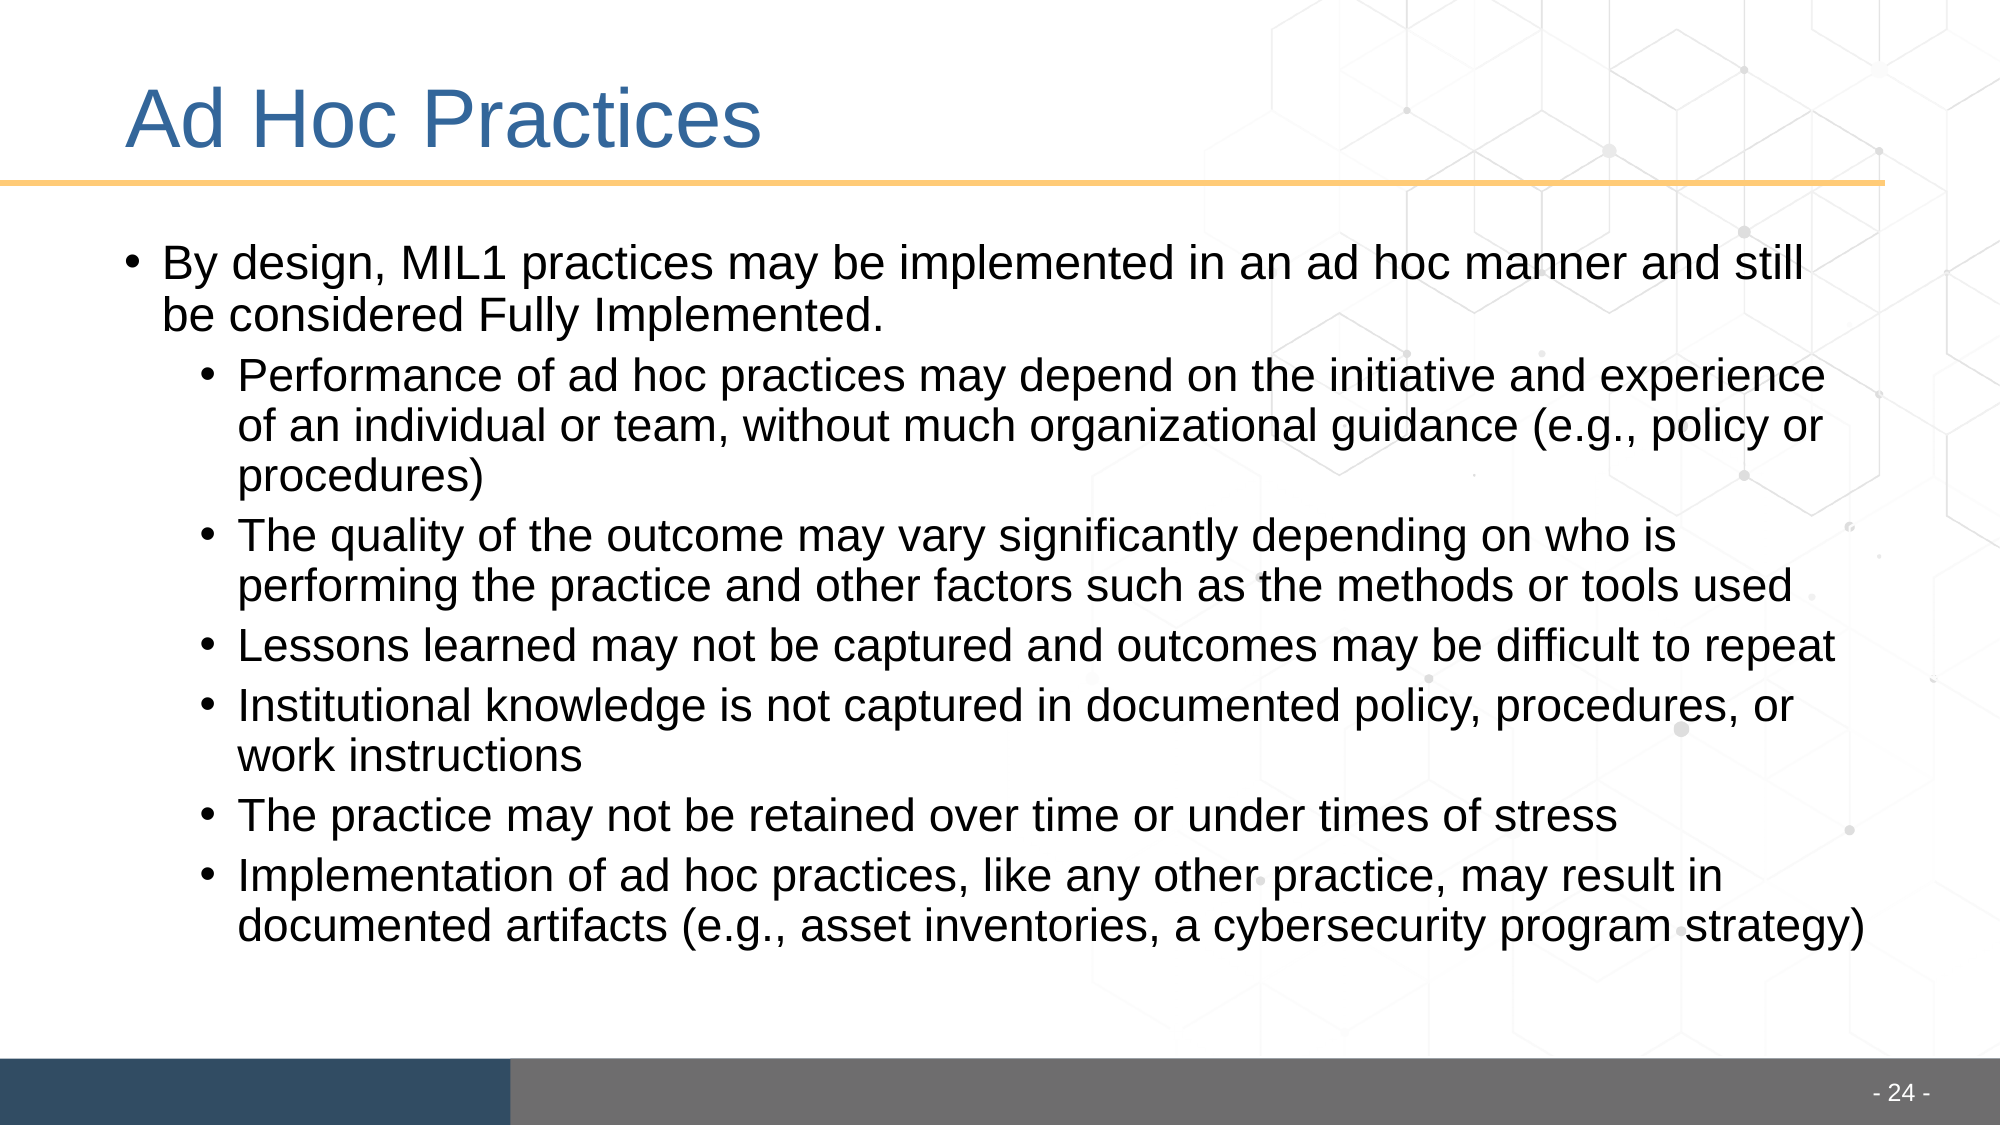

# Ad Hoc Practices
By design, MIL1 practices may be implemented in an ad hoc manner and still be considered Fully Implemented.
Performance of ad hoc practices may depend on the initiative and experience of an individual or team, without much organizational guidance (e.g., policy or procedures)
The quality of the outcome may vary significantly depending on who is performing the practice and other factors such as the methods or tools used
Lessons learned may not be captured and outcomes may be difficult to repeat
Institutional knowledge is not captured in documented policy, procedures, or work instructions
The practice may not be retained over time or under times of stress
Implementation of ad hoc practices, like any other practice, may result in documented artifacts (e.g., asset inventories, a cybersecurity program strategy)

- 24 -